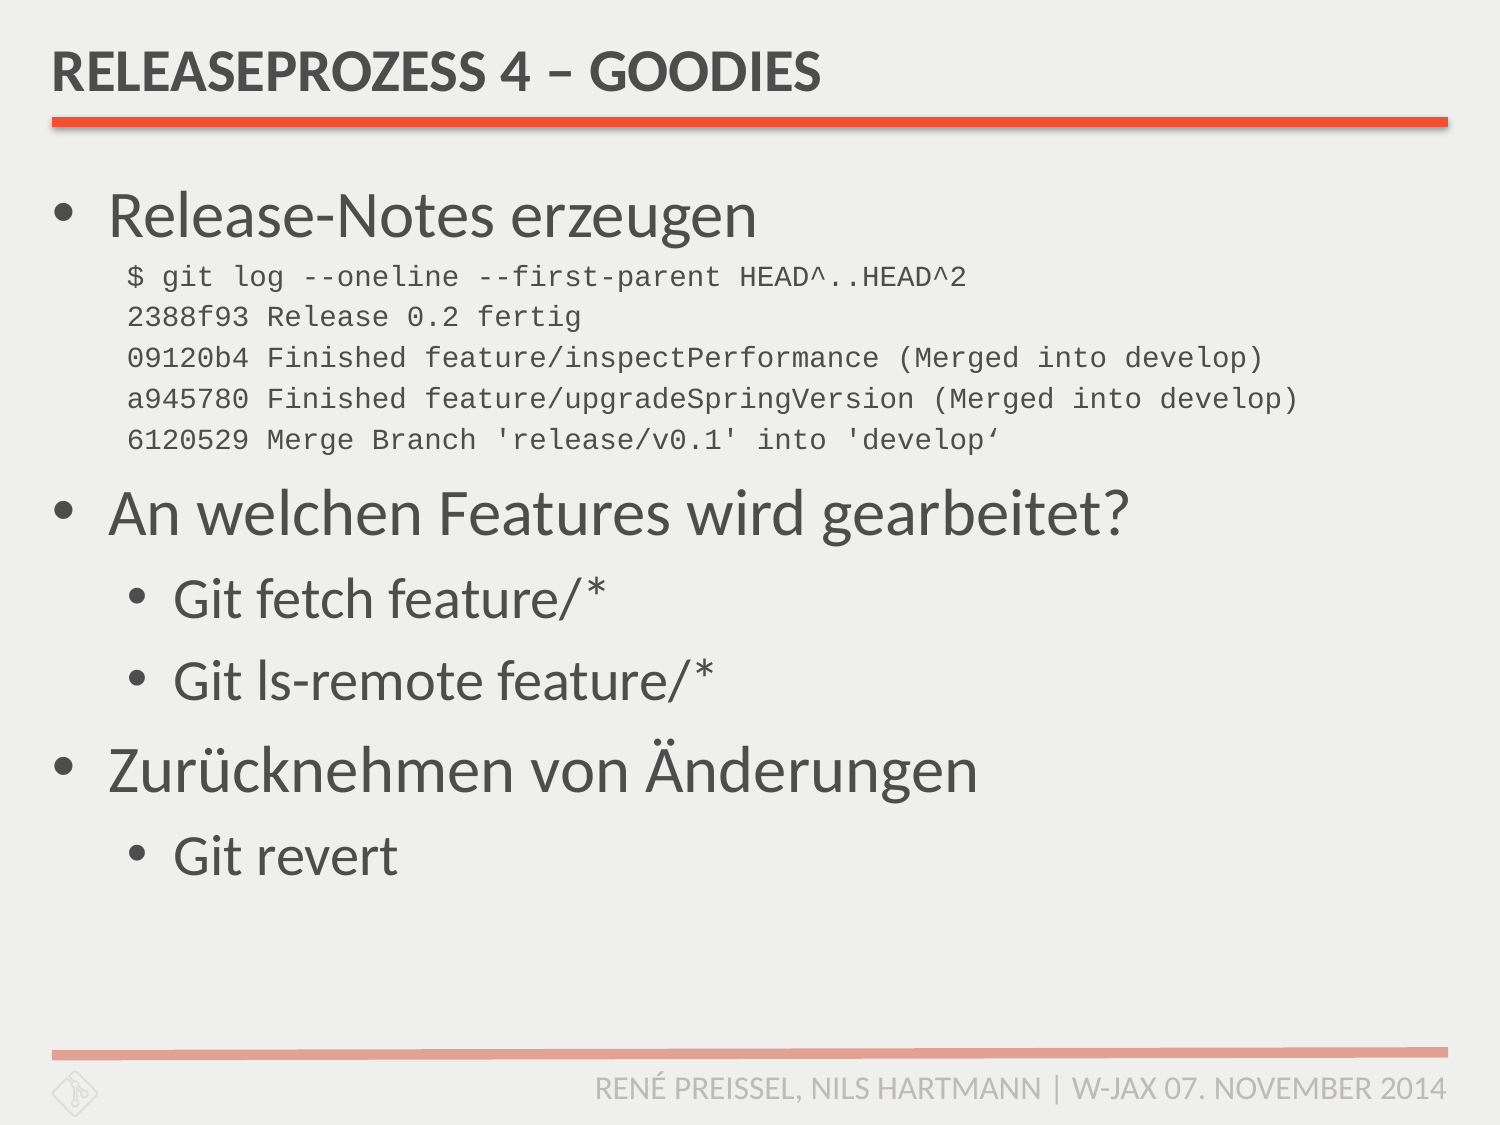

# RELEASEPROZESS 4 – GOODIES
Release-Notes erzeugen
$ git log --oneline --first-parent HEAD^..HEAD^2
2388f93 Release 0.2 fertig
09120b4 Finished feature/inspectPerformance (Merged into develop)
a945780 Finished feature/upgradeSpringVersion (Merged into develop)
6120529 Merge Branch 'release/v0.1' into 'develop‘
An welchen Features wird gearbeitet?
Git fetch feature/*
Git ls-remote feature/*
Zurücknehmen von Änderungen
Git revert